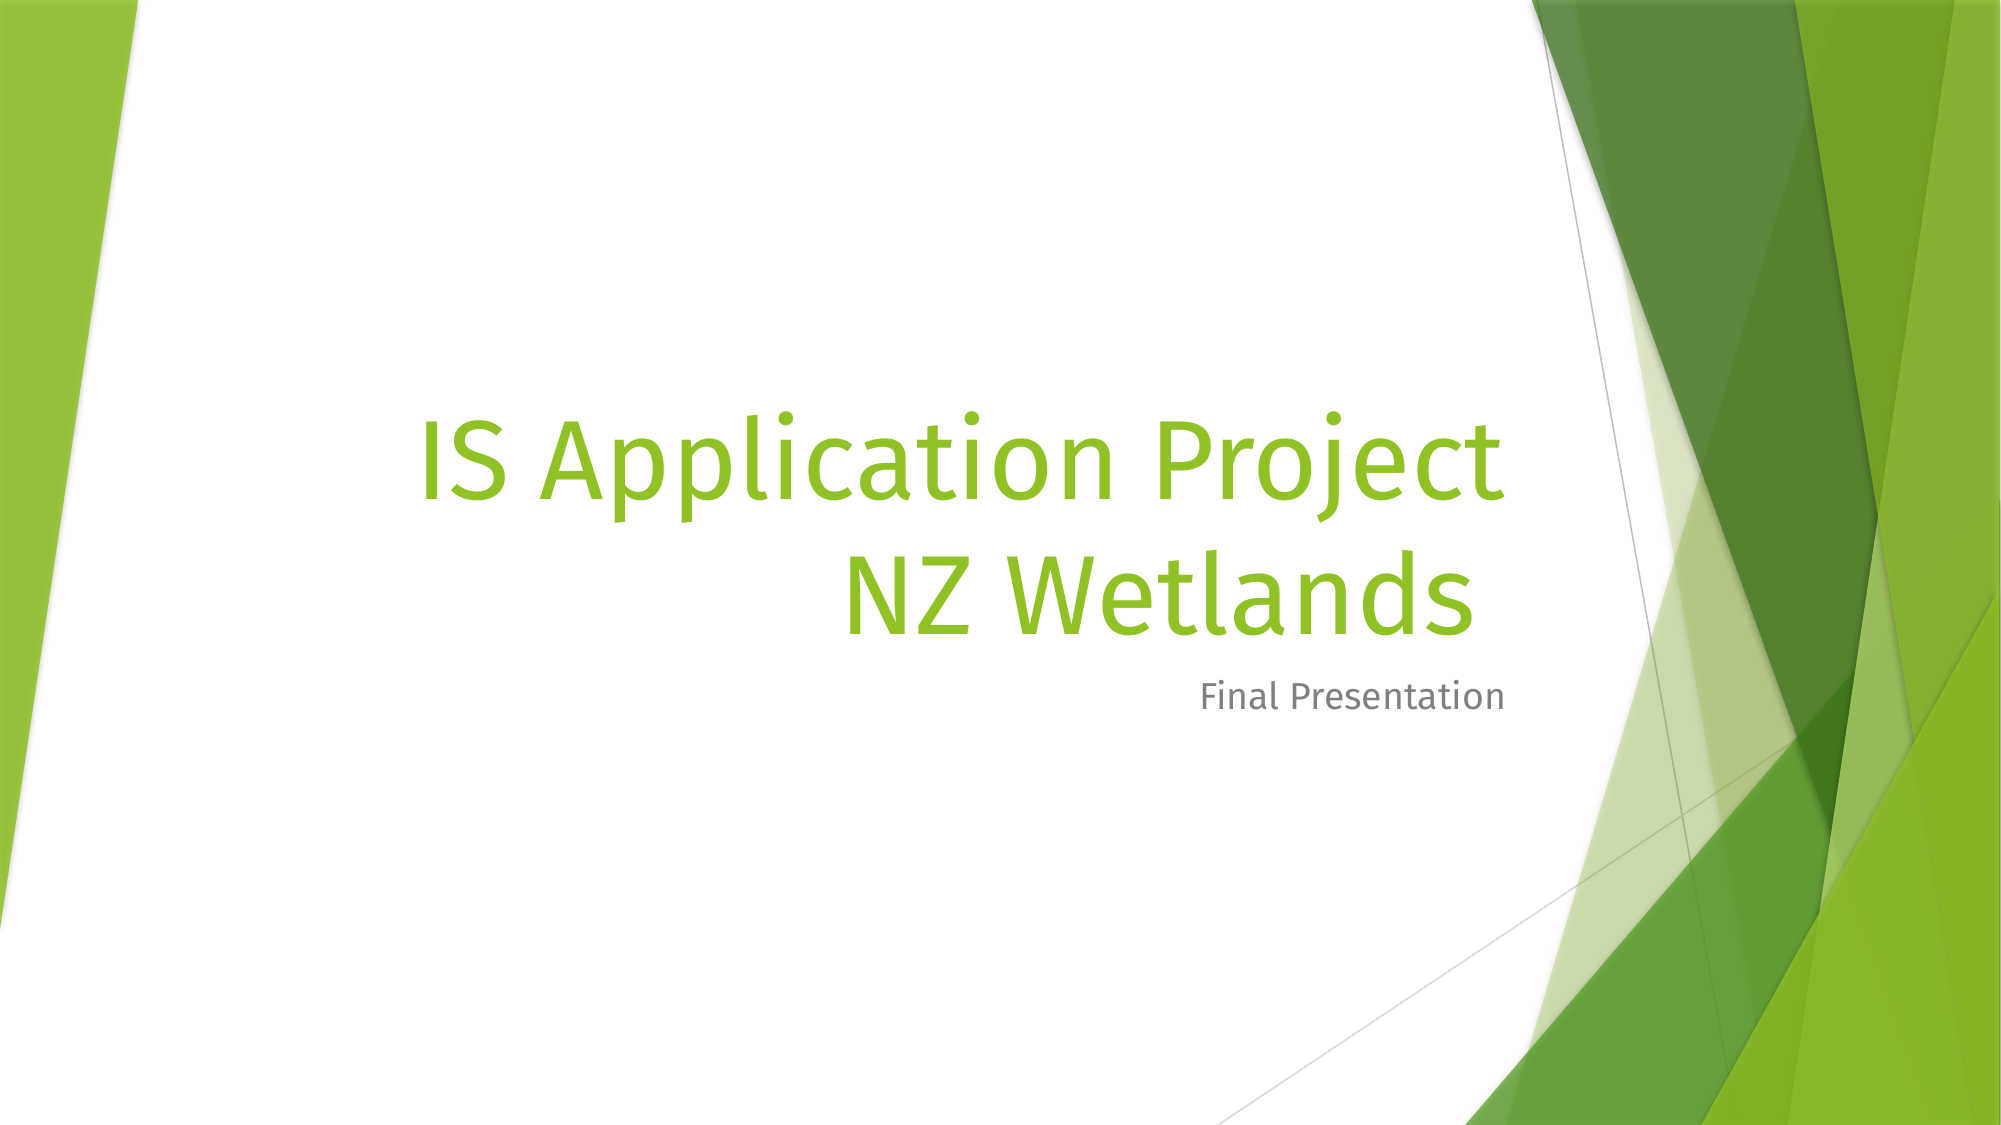

# IS Application Project NZ Wetlands
Final Presentation